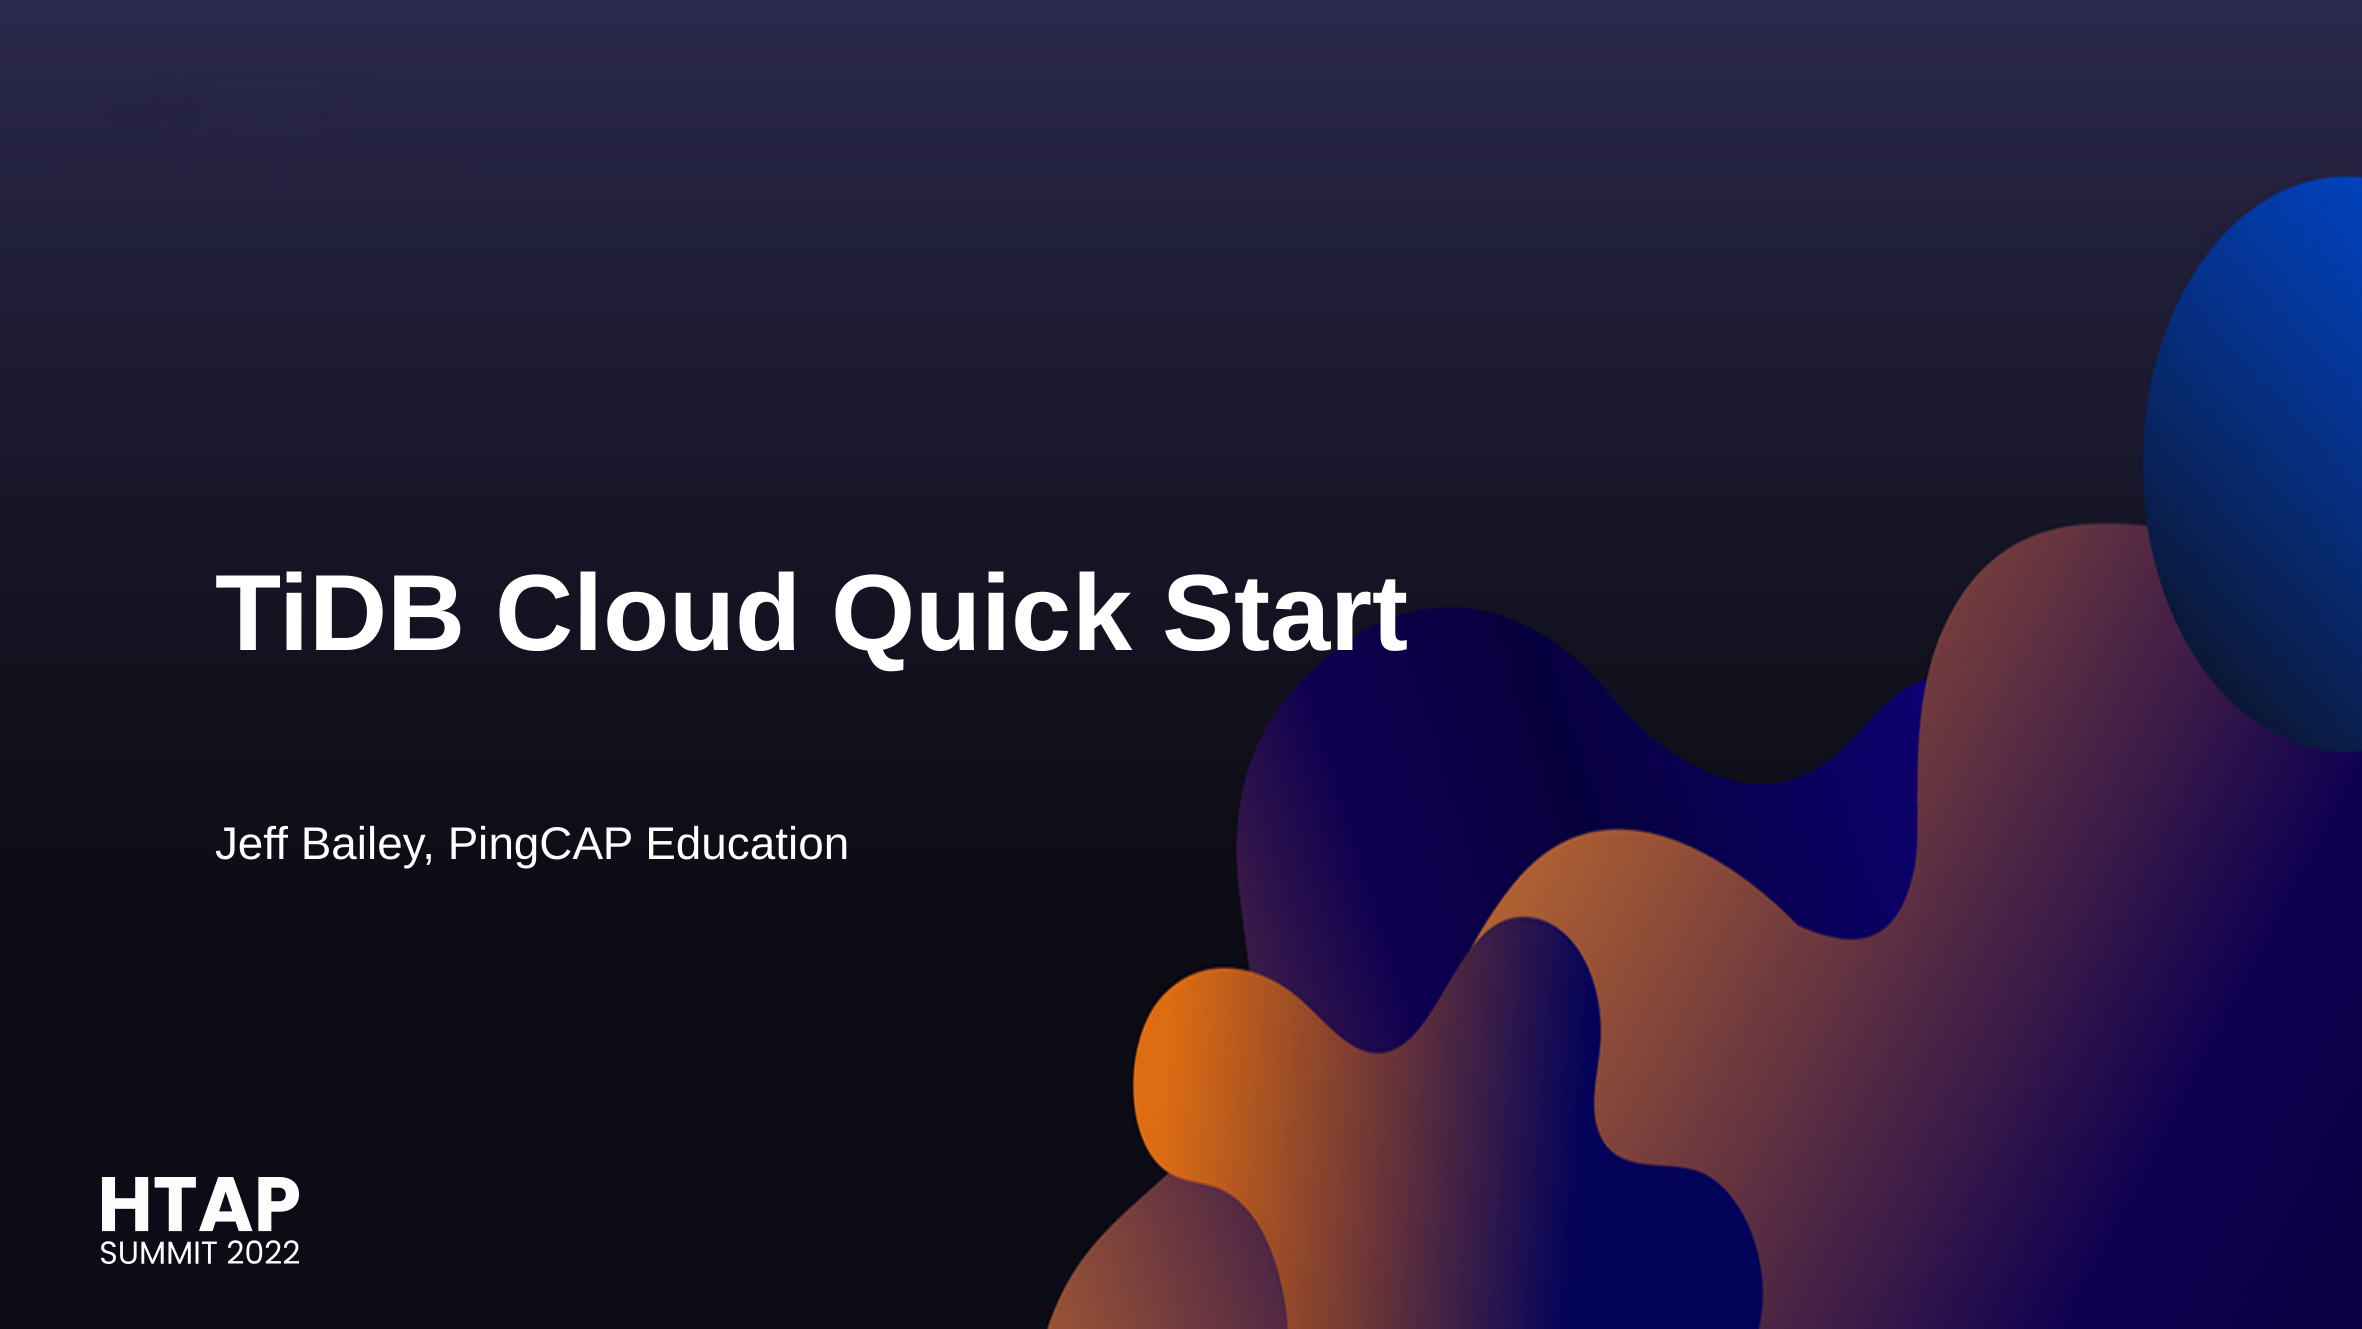

# TiDB Cloud Quick Start
Jeff Bailey, PingCAP Education